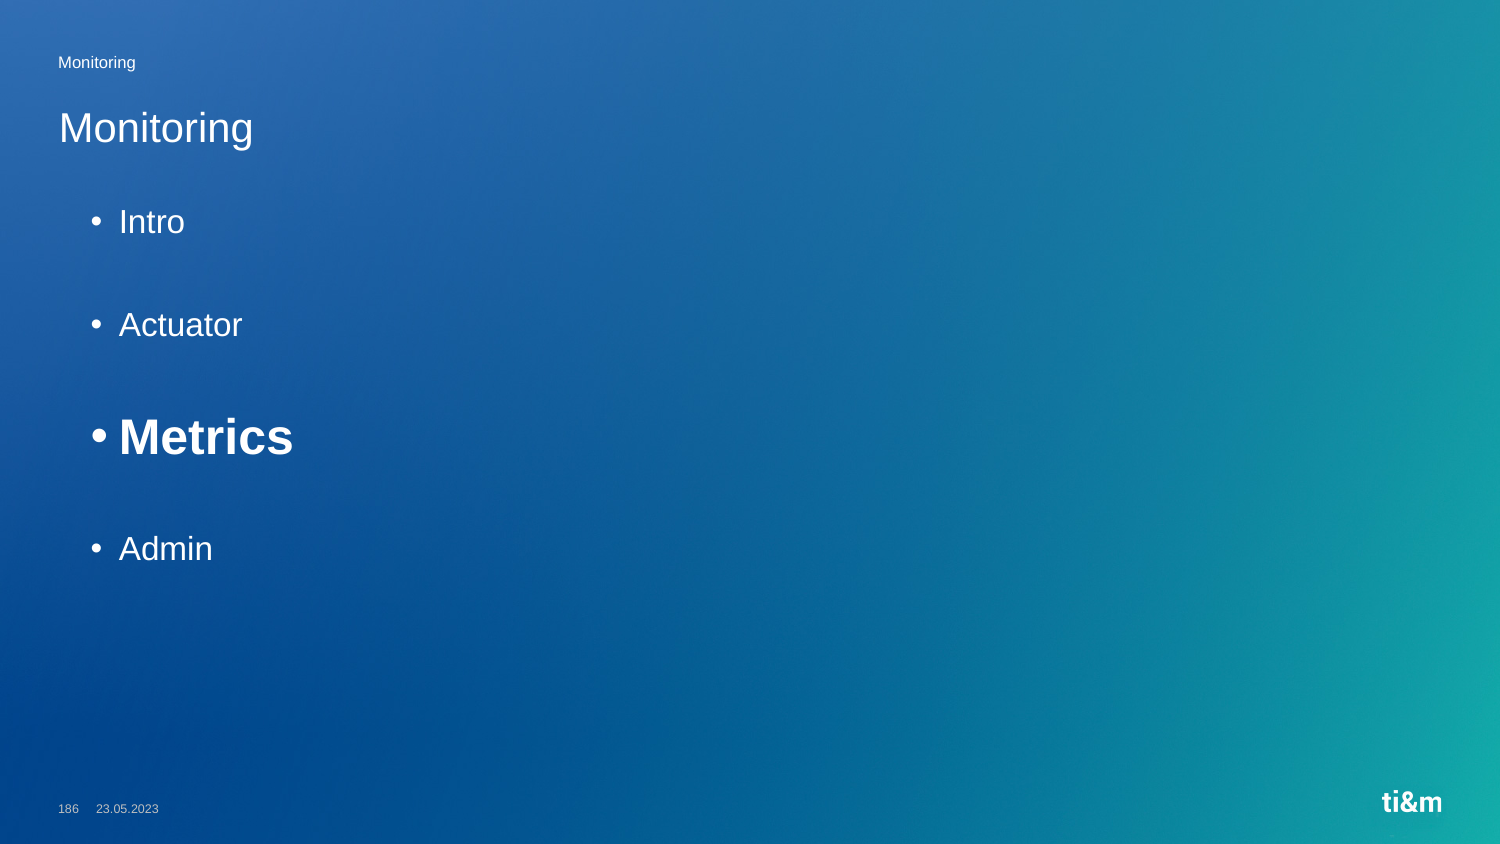

Monitoring
# Monitoring

Intro

Actuator

Metrics

Admin

186
23.05.2023